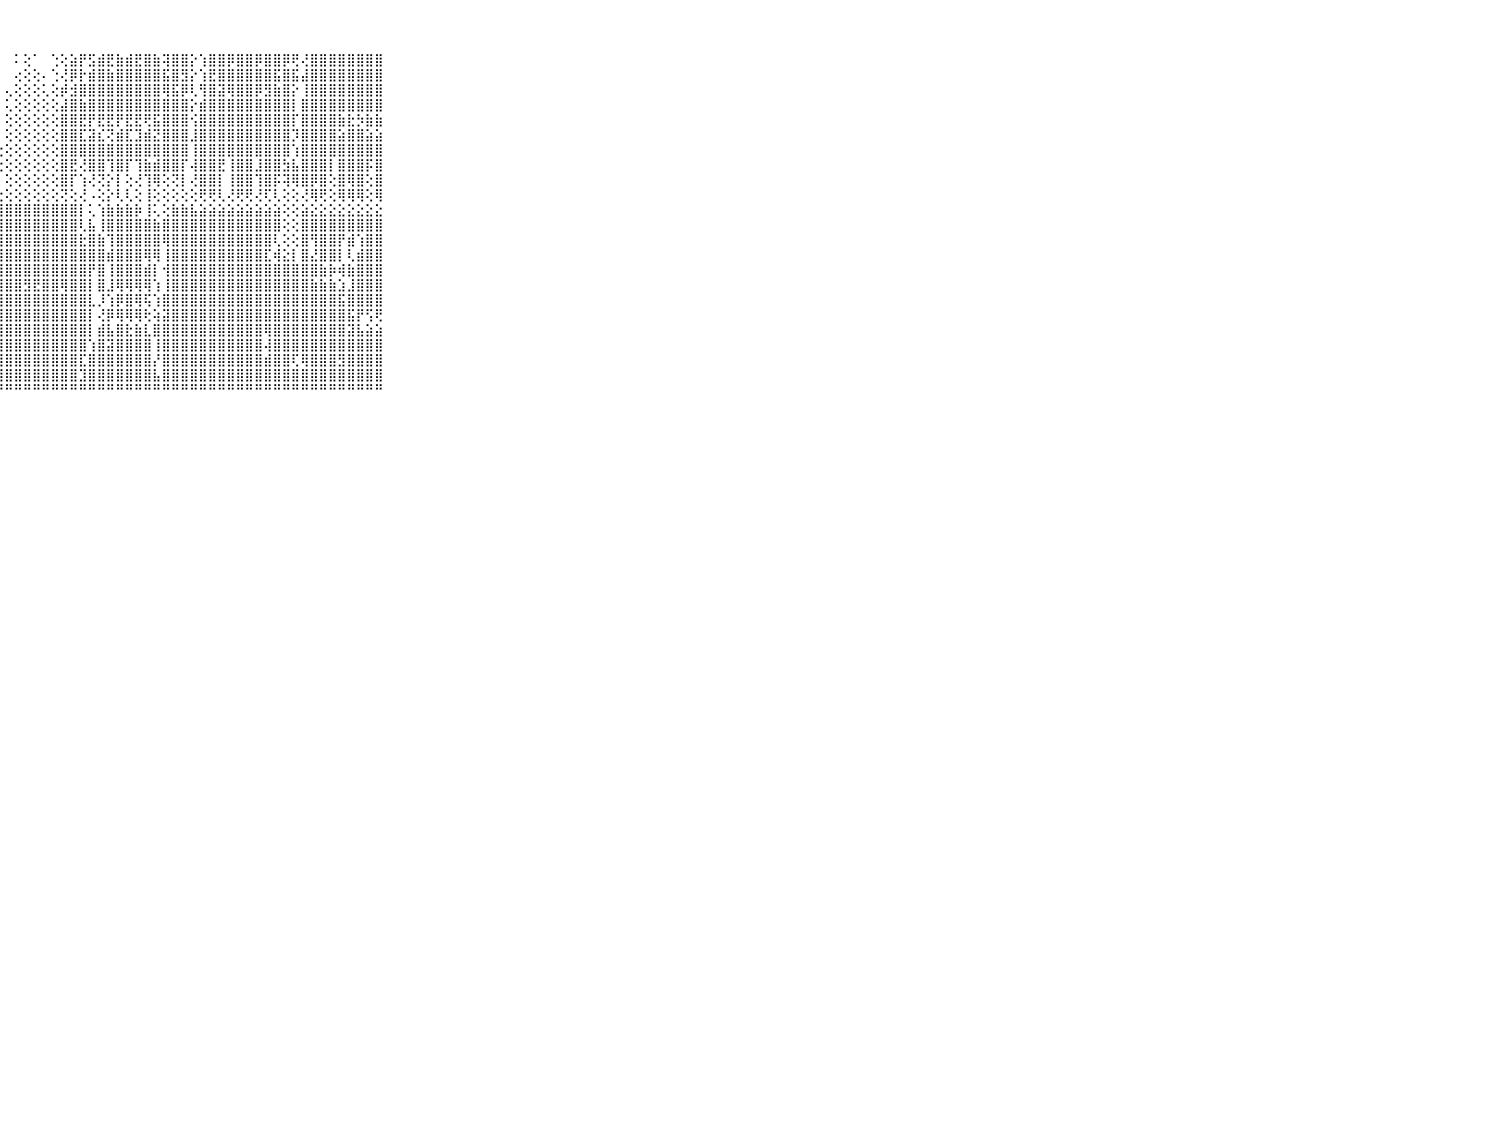

⠀⠀⠀⠀⠀⠀⠀⠀⠀⠀⠀⠀⠀⠀⠀⠀⠀⠀⠀⠀⠀⠀⠀⠀⠀⠀⠀⠀⠀⠅⢕⠁⠀⢑⢕⣵⡟⣫⣾⣟⣷⣾⣟⣿⣷⢽⣿⣿⡕⢱⣿⣿⡿⣿⣿⡿⣿⣿⡿⢟⢜⣿⣿⣿⣿⣿⣿⣿⣿⠀⠀⠀⠀⠀⠀⠀⠀⠀⠀⠀⠀
⠀⠀⠀⠀⠀⠀⠀⠀⠀⠀⠀⠀⠀⠀⠀⠀⠀⠀⠀⠀⠀⠀⠀⠀⠀⠀⠀⠀⠀⢔⢕⢕⠄⢑⢜⡿⡗⣾⣿⣷⣿⣿⣿⣿⣿⣯⣿⣻⡕⢱⣟⣿⣿⣿⣿⣿⣿⣯⣿⣯⣼⣿⣿⣿⣿⣿⣿⣿⣿⠀⠀⠀⠀⠀⠀⠀⠀⠀⠀⠀⠀
⠀⠀⠀⠀⠀⠀⠀⠀⠀⠀⠀⠀⠀⠀⠀⠀⠀⠀⠀⠀⠀⠀⠀⠀⠀⠀⠀⠀⢄⢕⢕⢕⢅⢕⡾⣺⣿⣿⣿⣿⣿⣿⣿⣿⣿⢿⣯⡿⢇⢻⣿⣽⢿⣿⣿⡿⣻⣷⣿⡕⢸⣿⣿⣿⣿⣿⣿⣿⣿⠀⠀⠀⠀⠀⠀⠀⠀⠀⠀⠀⠀
⠀⠀⠀⠀⠀⠀⠀⠀⠀⠀⠀⠀⠀⠀⠀⠀⠀⠀⠀⠀⠀⠀⠀⠀⠀⠀⠀⠀⢅⢕⢕⢕⢕⢕⣼⣿⣷⣿⣿⣿⣿⣿⣿⣿⣿⣿⣿⣿⡕⣾⣿⣿⣿⣿⣿⣿⣿⣿⣿⡇⣿⣿⣿⣿⣿⣿⣿⣿⣿⠀⠀⠀⠀⠀⠀⠀⠀⠀⠀⠀⠀
⠀⠀⠀⠀⠀⠀⠀⠀⠀⠀⠀⠀⠀⠀⠀⠀⠀⠀⠀⠀⠀⠀⠀⠀⠀⠀⠀⠀⢕⢕⢕⢕⢕⢕⣿⣿⣟⡟⣟⣟⡟⣟⣟⢟⣯⣿⣿⣿⢪⣿⣿⣿⣿⣿⣿⣿⣿⣿⣿⡏⣿⣿⣿⣿⣷⣗⡳⣷⣷⠀⠀⠀⠀⠀⠀⠀⠀⠀⠀⠀⠀
⠀⠀⠀⠀⠀⠀⠀⠀⠀⠀⠀⠀⠀⠀⠀⠀⠀⠀⠀⠀⠀⠀⠀⠀⠀⠀⠀⠀⢕⢕⢕⢕⢕⢕⣿⣿⣏⣽⣎⢝⣾⣏⣹⣾⣝⣿⣿⣿⣸⣿⣿⣿⣿⣿⣿⣿⣿⣿⣿⡹⣿⣿⣿⣿⣵⣿⣿⣵⣵⠀⠀⠀⠀⠀⠀⠀⠀⠀⠀⠀⠀
⠀⠀⠀⠀⠀⠀⠀⠀⠀⠀⠀⠀⠀⠀⠀⠀⠀⠀⠀⠀⠀⠀⠀⠀⠀⠀⢄⢕⢕⢕⢕⢕⢕⢕⣿⣿⣿⣿⣿⣿⣿⣿⣿⣿⣿⣿⣿⣿⢸⣿⣿⣿⣿⣿⣿⣿⣿⣿⣿⢱⣿⣿⣿⣿⣿⣿⣿⣿⣿⠀⠀⠀⠀⠀⠀⠀⠀⠀⠀⠀⠀
⠀⠀⠀⠀⠀⠀⠀⠀⠀⠀⠀⠀⠀⠀⠀⠀⠀⠀⠀⠀⠀⠀⠀⠀⠀⠀⢕⢕⢕⢕⢕⢕⢕⢕⣿⣟⢜⣿⣿⢹⣿⡏⢹⣷⣾⣿⣿⡏⢼⣿⣿⣟⢸⣿⣿⣸⣿⣿⣳⣧⣿⣿⣿⡇⣿⣿⣿⡯⣿⠀⠀⠀⠀⠀⠀⠀⠀⠀⠀⠀⠀
⠀⠀⠀⠀⠀⠀⠀⠀⠀⠀⠀⠀⠀⠀⠀⠀⠄⠀⠀⠀⠀⠀⠀⠔⢅⢔⢱⡇⢕⢕⢕⢕⢕⢕⣿⡏⢱⢜⢝⡕⡇⢕⢜⢹⢿⢕⢝⡇⢜⣿⣿⡇⢸⣿⣿⢹⣿⡯⢽⢿⣿⡿⣿⢕⣿⢿⣿⢕⣿⠀⠀⠀⠀⠀⠀⠀⠀⠀⠀⠀⠀
⠀⠀⠀⠀⠀⠀⠀⠀⠀⠀⠀⣴⣤⢄⢡⣤⡄⣀⣀⣀⣀⣀⡀⢀⢀⢁⢑⢕⢕⢕⢕⢕⢕⢕⢝⢕⢜⠠⢕⡕⢇⢇⢕⢸⢕⢕⢕⢕⢕⢟⢟⢇⢜⢟⢟⢜⢏⢇⢕⢕⢜⢿⢟⢕⢿⢿⢿⢕⢿⠀⠀⠀⠀⠀⠀⠀⠀⠀⠀⠀⠀
⠀⠀⠀⠀⠀⠀⠀⠀⠀⠀⠀⣿⣯⢕⡕⣽⣷⣿⣿⣿⣿⣿⣿⣿⣿⣿⣿⣿⣿⣿⣿⣿⣿⣿⣿⣿⡇⢅⢱⣷⣷⣷⡷⢸⢅⢕⣷⣷⣧⣵⣵⣵⣵⣵⣵⣵⣵⣵⢕⢕⣵⣕⣕⣕⣕⣕⣕⣕⣕⠀⠀⠀⠀⠀⠀⠀⠀⠀⠀⠀⠀
⠀⠀⠀⠀⠀⠀⠀⠀⠀⠀⠀⣿⣿⢕⣕⣳⣿⣿⣿⣿⣿⣿⣿⣿⣿⣿⣿⣿⣿⣿⣿⣿⣿⣿⣿⣿⢇⣧⢸⣿⣿⣿⣿⣿⣷⣿⣿⣿⣿⣿⣿⣿⣿⣿⣿⣿⣿⣿⢕⢕⣿⣿⣿⣿⣿⣿⣿⣿⣿⠀⠀⠀⠀⠀⠀⠀⠀⠀⠀⠀⠀
⠀⠀⠀⠀⠀⠀⠀⠀⠀⠀⠀⢿⢻⢷⣿⢝⢙⢛⢛⢟⣿⣿⣿⣿⣿⣿⣼⣿⣿⣿⣿⣿⣿⣿⣿⣿⣗⣿⣷⢹⣿⣿⣿⣿⣿⢿⣿⣿⣿⣿⣿⣿⣿⣿⣿⣿⣿⢇⢕⢕⣿⢻⣿⣿⡟⣾⢱⣿⣿⠀⠀⠀⠀⠀⠀⠀⠀⠀⠀⠀⠀
⠀⠀⠀⠀⠀⠀⠀⠀⠀⠀⠀⣝⣝⣼⣿⣿⣷⣿⣿⣿⣿⣿⣿⣿⣿⣿⣿⣿⣿⣿⣿⣿⣿⣿⣿⣿⣿⣿⣿⣾⣿⣿⣿⢿⢿⢸⣿⣿⣿⣿⣿⣿⣿⣿⣿⣿⣏⢾⣕⡇⣿⣜⣿⣿⡇⢇⣾⣿⣿⠀⠀⠀⠀⠀⠀⠀⠀⠀⠀⠀⠀
⠀⠀⠀⠀⠀⠀⠀⠀⠀⠀⠀⣿⣿⣿⣿⣿⣿⣿⣿⣿⣿⣿⣿⣿⣿⣿⣿⣿⣿⣿⣿⣿⣿⣿⣿⣿⣿⡟⣿⢸⣿⣿⣿⣾⡇⢺⣿⣿⣿⣿⣿⣿⣿⣿⣿⣿⣿⣿⣿⣿⣿⣿⣷⡷⢾⣷⣿⣿⣿⠀⠀⠀⠀⠀⠀⠀⠀⠀⠀⠀⠀
⠀⠀⠀⠀⠀⠀⠀⠀⠀⠀⠀⣿⣿⣿⣿⣿⣿⣿⣿⣿⣿⣿⣿⣿⣿⣯⣽⣽⣿⣿⣻⣟⣿⣿⢿⣿⣿⡇⣿⣸⢿⢿⢿⢿⢱⢸⣿⣿⣿⣿⣿⣿⣿⣿⣿⣿⣿⣿⣿⣿⣿⣷⣷⣷⣱⣸⣿⣿⣿⠀⠀⠀⠀⠀⠀⠀⠀⠀⠀⠀⠀
⠀⠀⠀⠀⠀⠀⠀⠀⠀⠀⠀⣿⣿⣿⣿⣿⣿⣿⣿⣿⣿⣿⣿⣿⣿⣿⣿⣿⣿⣿⣿⣿⣿⣿⣿⣿⣿⣇⡸⢱⡿⣿⢿⢯⢱⣿⣿⣿⣿⣿⣿⣿⣿⣿⣿⣿⣿⣿⣿⣿⣿⣿⣿⣿⣯⣿⣿⣿⣿⠀⠀⠀⠀⠀⠀⠀⠀⠀⠀⠀⠀
⠀⠀⠀⠀⠀⠀⠀⠀⠀⠀⠀⣿⣿⡿⢿⣿⣿⣿⣿⣿⣿⣿⣿⣿⣿⣿⣿⣿⣿⣿⣿⣿⣿⣿⣿⣿⣿⡇⢜⡿⢿⢿⢿⢗⢵⣽⣿⣿⣿⣿⣿⣿⣿⣿⣿⣿⣿⣿⣿⣿⣿⣿⣿⣿⣿⣯⡟⢫⢟⠀⠀⠀⠀⠀⠀⠀⠀⠀⠀⠀⠀
⠀⠀⠀⠀⠀⠀⠀⠀⠀⠀⠀⣽⣿⣇⣿⣿⣿⣿⣿⣿⣿⣿⣿⣿⣿⣿⣿⣿⣿⣿⣿⣿⣿⣿⣿⣿⣿⡇⣾⣧⣿⣗⣷⣇⣿⣿⣿⣿⣿⣿⣿⣿⣿⣿⣿⣿⢿⣿⣿⣿⣿⣿⣿⣿⣿⣽⣧⣵⣵⠀⠀⠀⠀⠀⠀⠀⠀⠀⠀⠀⠀
⠀⠀⠀⠀⠀⠀⠀⠀⠀⠀⠀⣿⣿⣿⣿⣿⣿⣿⣿⣿⣿⣿⣿⣿⣿⣿⣿⣿⣿⣿⣿⣿⣿⣿⣿⣿⣿⢱⣿⣽⣿⣿⣿⣿⢸⣿⣿⣿⣿⣿⣿⣿⣿⣿⣿⣿⢼⣿⣿⣿⣿⣿⣿⣿⣿⣿⣿⣿⣿⠀⠀⠀⠀⠀⠀⠀⠀⠀⠀⠀⠀
⠀⠀⠀⠀⠀⠀⠀⠀⠀⠀⠀⣿⣿⣿⣿⣿⣿⣿⣿⣿⣿⣿⣿⣿⣿⣿⣿⣿⣿⣿⣿⣿⣿⣿⣿⣿⣏⣿⣿⣿⣿⣿⣿⣿⡜⣿⣿⣿⣿⣿⣿⣿⣿⣿⣿⣿⣾⣿⣿⢏⢿⣿⣿⣿⣻⣿⣿⣿⣿⠀⠀⠀⠀⠀⠀⠀⠀⠀⠀⠀⠀
⠀⠀⠀⠀⠀⠀⠀⠀⠀⠀⠀⣿⣿⣿⣿⣿⣿⣿⣿⣿⣿⣿⣿⣿⣿⣿⣿⣿⣿⣿⣿⣿⣿⣿⣿⣿⣹⣿⣿⣿⣿⣿⣿⣿⣧⣿⣿⣿⣿⣿⣿⣿⣿⣿⣿⣿⣿⣿⣿⣿⣿⣿⣿⣿⣿⣿⣿⣿⣿⠀⠀⠀⠀⠀⠀⠀⠀⠀⠀⠀⠀
⠀⠀⠀⠀⠀⠀⠀⠀⠀⠀⠀⠛⠛⠛⠛⠛⠛⠛⠛⠛⠛⠛⠛⠛⠛⠛⠛⠛⠛⠛⠛⠛⠛⠛⠛⠛⠛⠛⠛⠛⠛⠛⠛⠛⠛⠛⠛⠛⠛⠛⠛⠛⠛⠛⠛⠛⠛⠛⠛⠛⠛⠛⠛⠛⠛⠛⠛⠛⠛⠀⠀⠀⠀⠀⠀⠀⠀⠀⠀⠀⠀